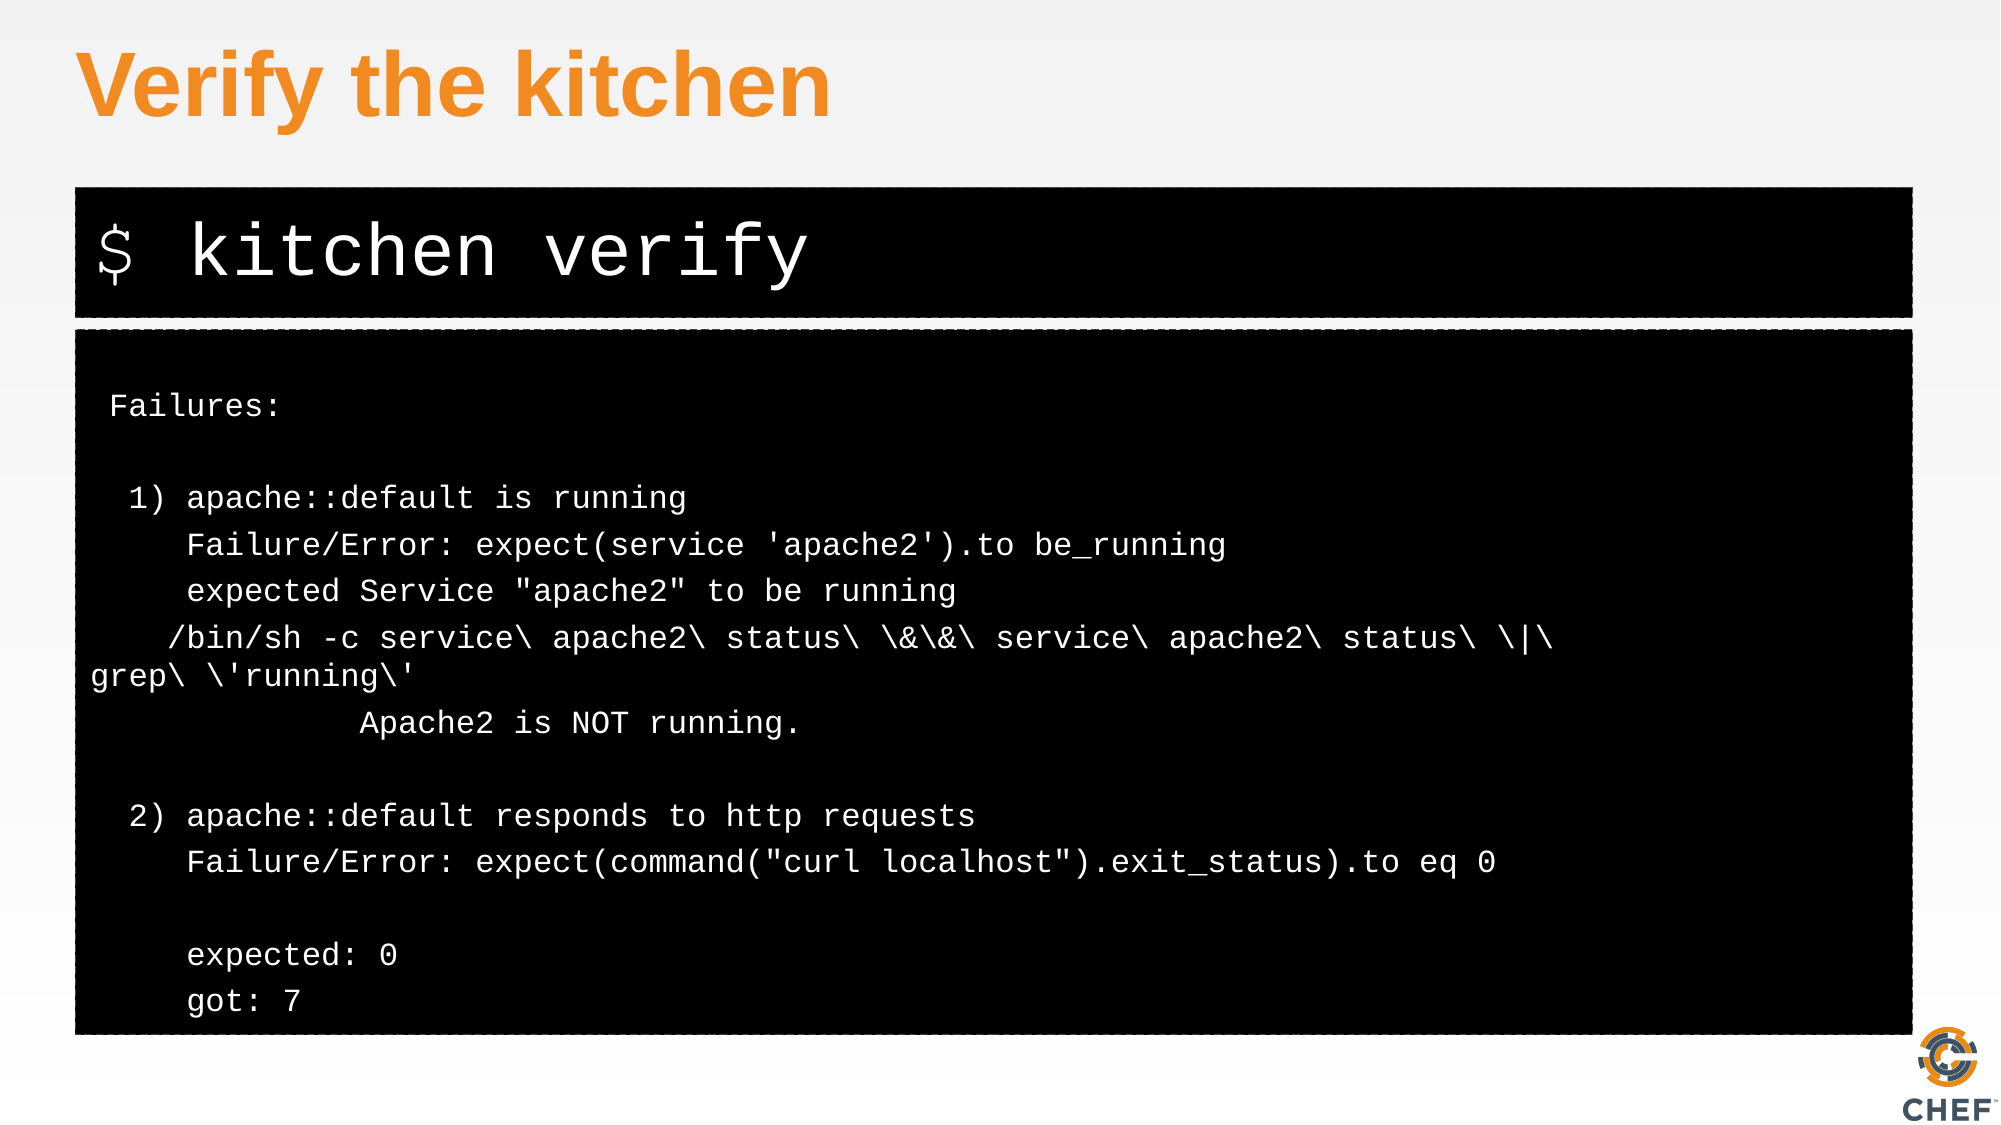

# Verify the kitchen
kitchen verify

 Failures:

  1) apache::default is running
     Failure/Error: expect(service 'apache2').to be_running
     expected Service "apache2" to be running
    /bin/sh -c service\ apache2\ status\ \&\&\ service\ apache2\ status\ \|\ grep\ \'running\'
              Apache2 is NOT running.

  2) apache::default responds to http requests
     Failure/Error: expect(command("curl localhost").exit_status).to eq 0

     expected: 0
     got: 7